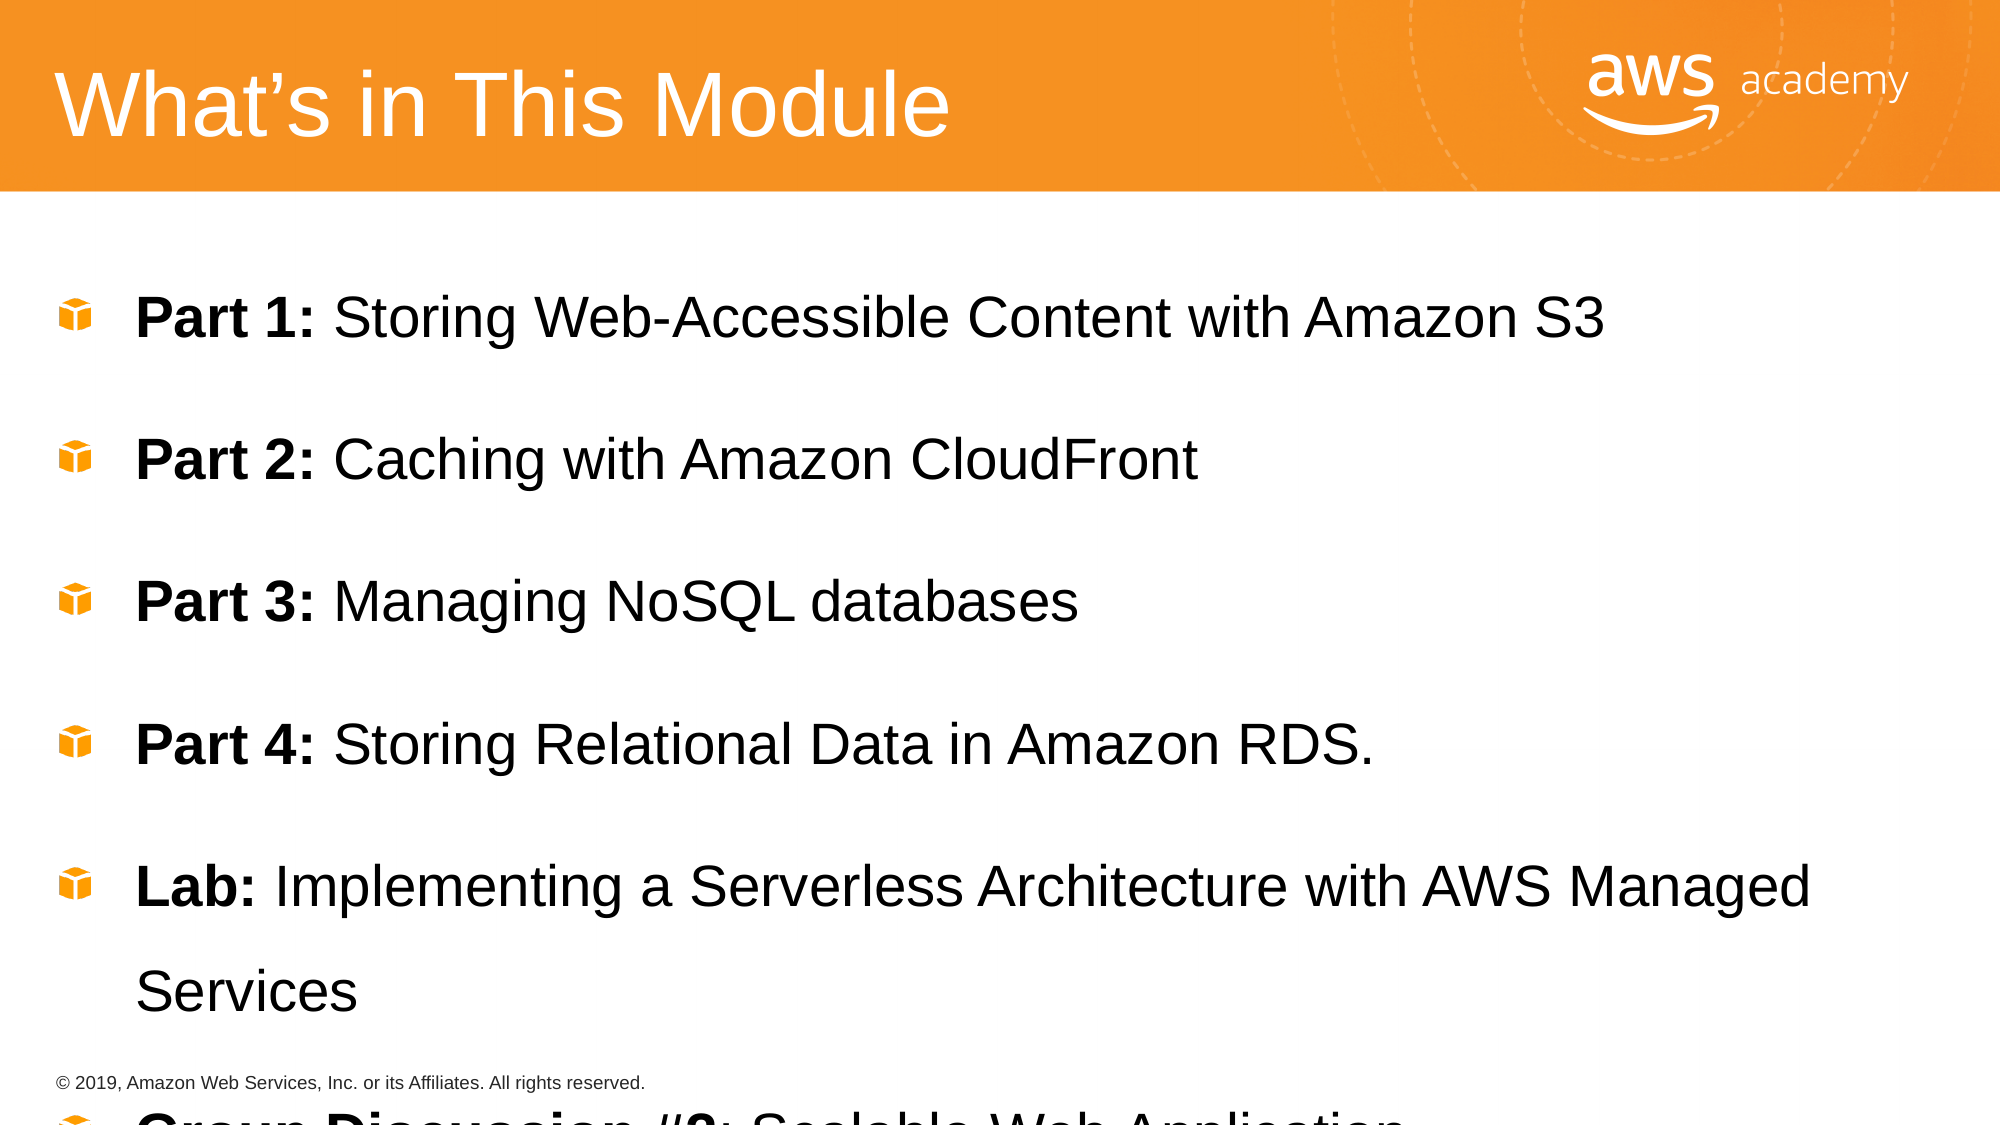

# What’s in This Module
Part 1: Storing Web-Accessible Content with Amazon S3
Part 2: Caching with Amazon CloudFront
Part 3: Managing NoSQL databases
Part 4: Storing Relational Data in Amazon RDS.
Lab: Implementing a Serverless Architecture with AWS Managed Services
Group Discussion #2: Scalable Web Application